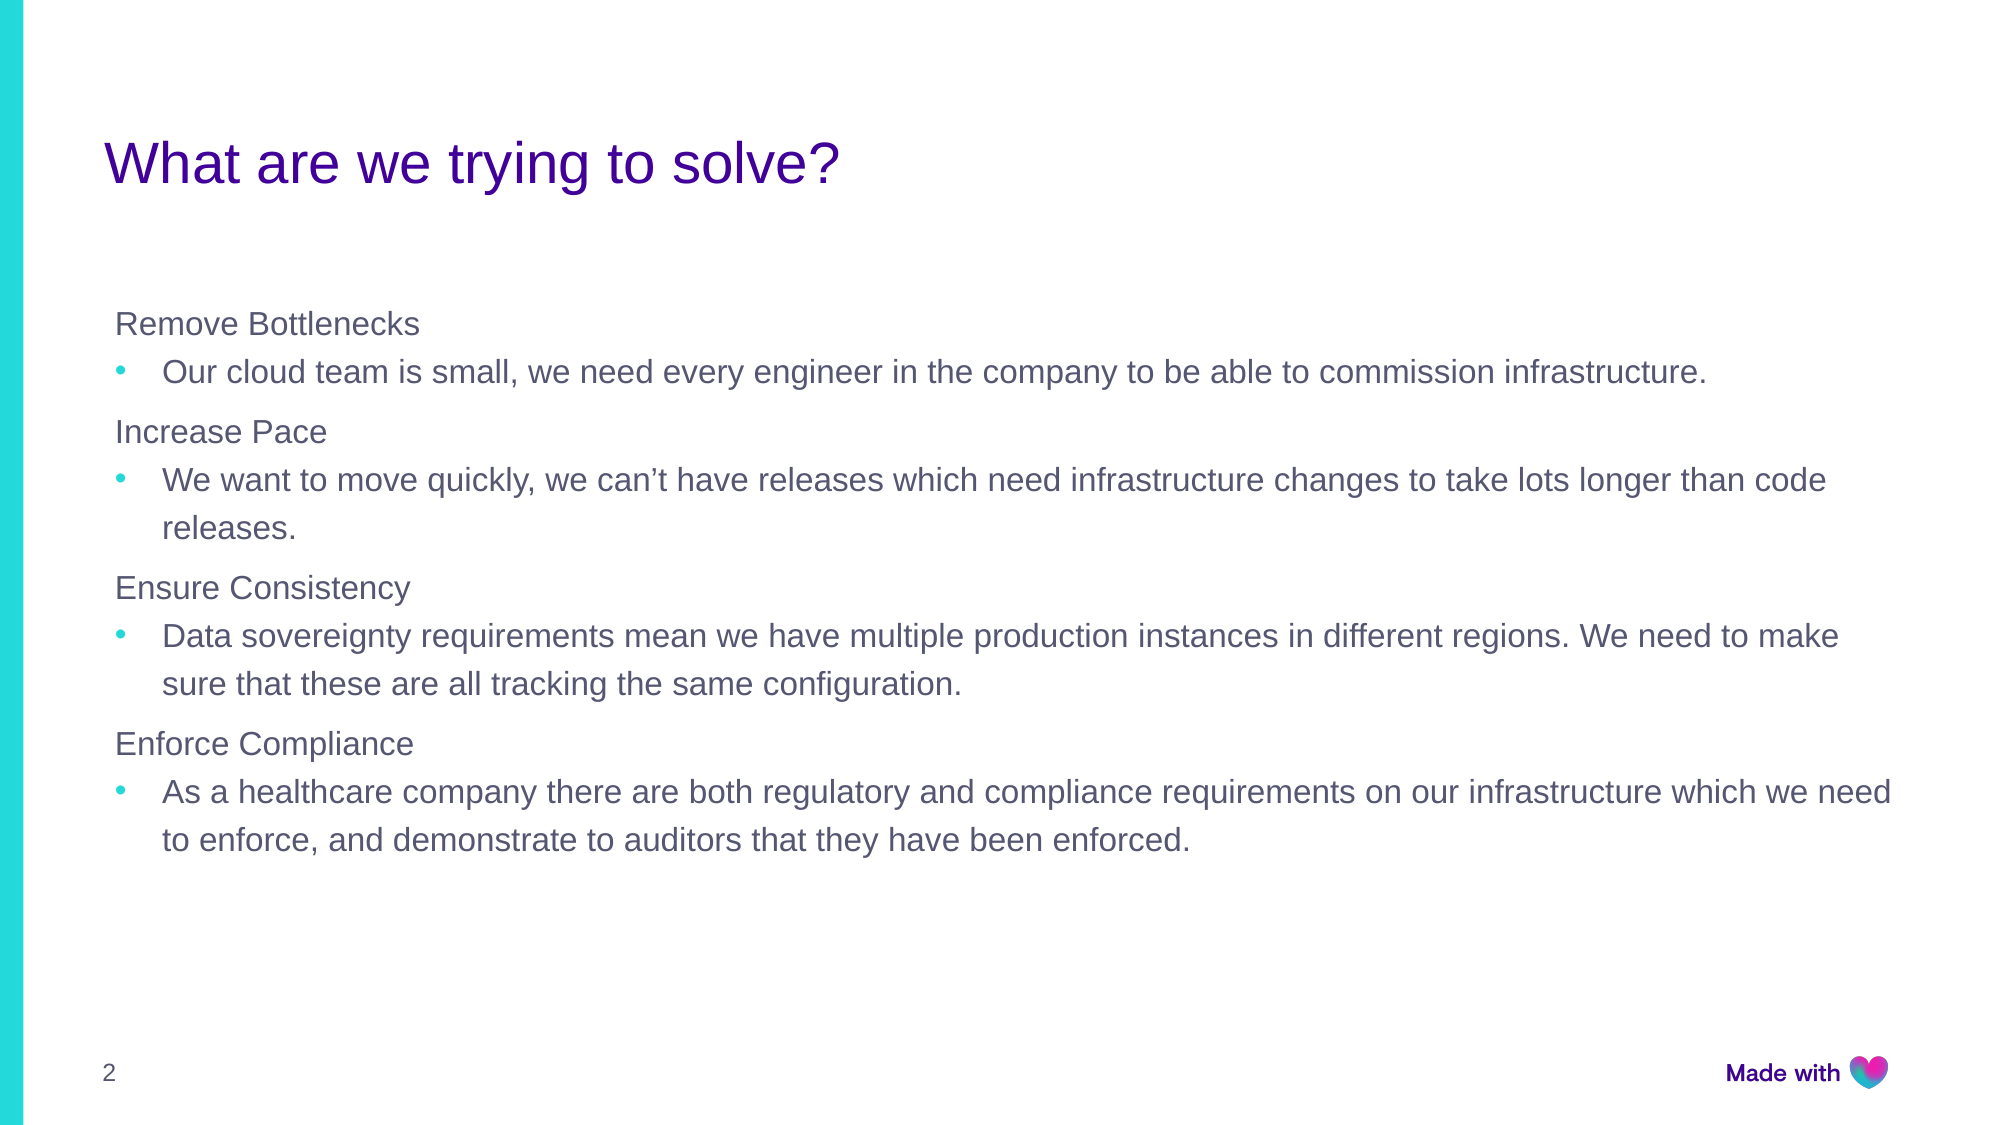

# What are we trying to solve?
Remove Bottlenecks
Our cloud team is small, we need every engineer in the company to be able to commission infrastructure.
Increase Pace
We want to move quickly, we can’t have releases which need infrastructure changes to take lots longer than code releases.
Ensure Consistency
Data sovereignty requirements mean we have multiple production instances in different regions. We need to make sure that these are all tracking the same configuration.
Enforce Compliance
As a healthcare company there are both regulatory and compliance requirements on our infrastructure which we need to enforce, and demonstrate to auditors that they have been enforced.
2